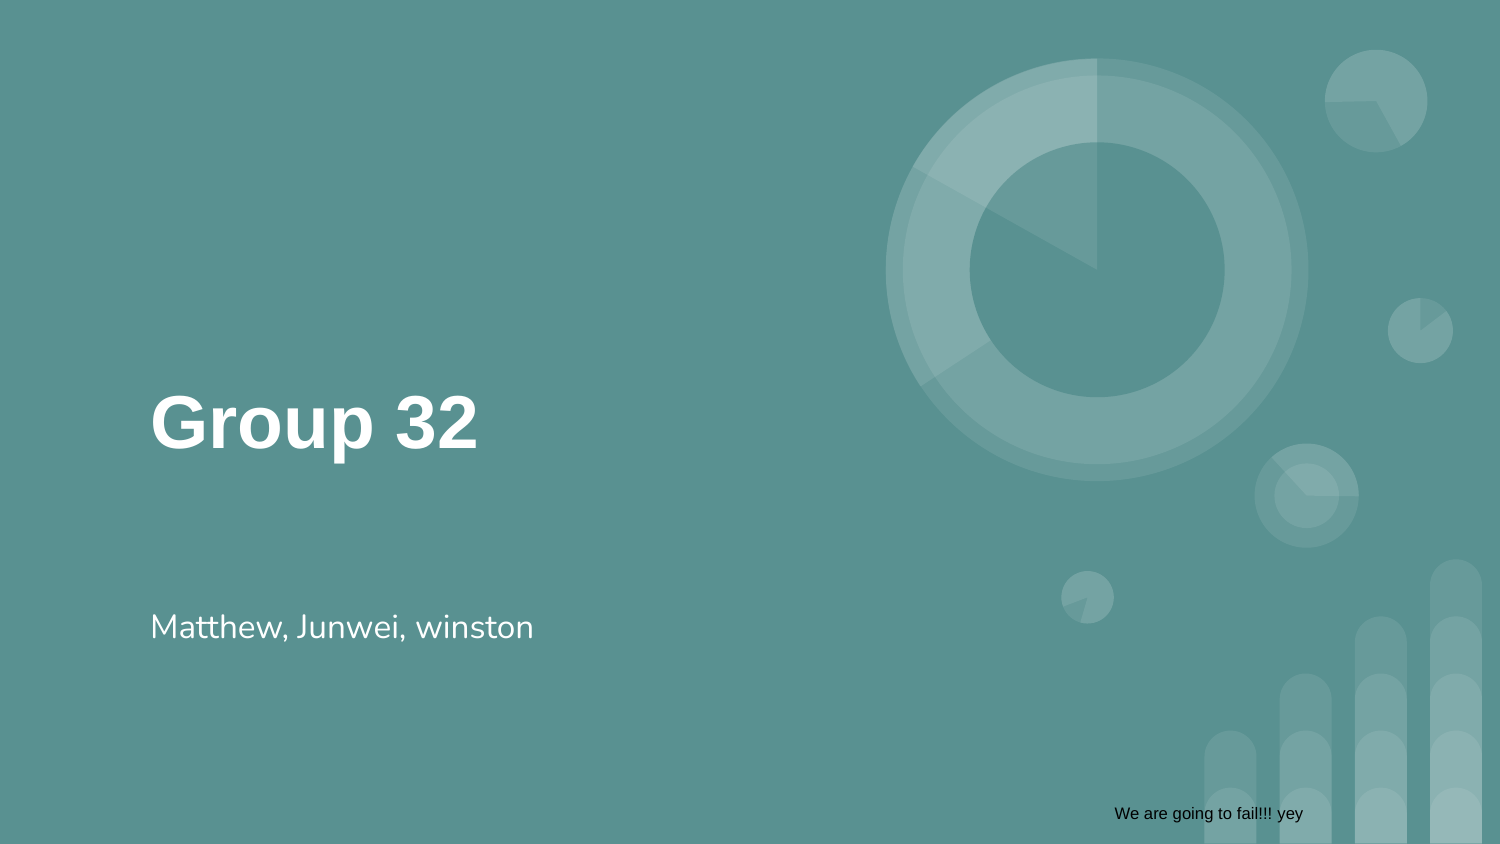

# Group 32
Matthew, Junwei, winston
We are going to fail!!! yey